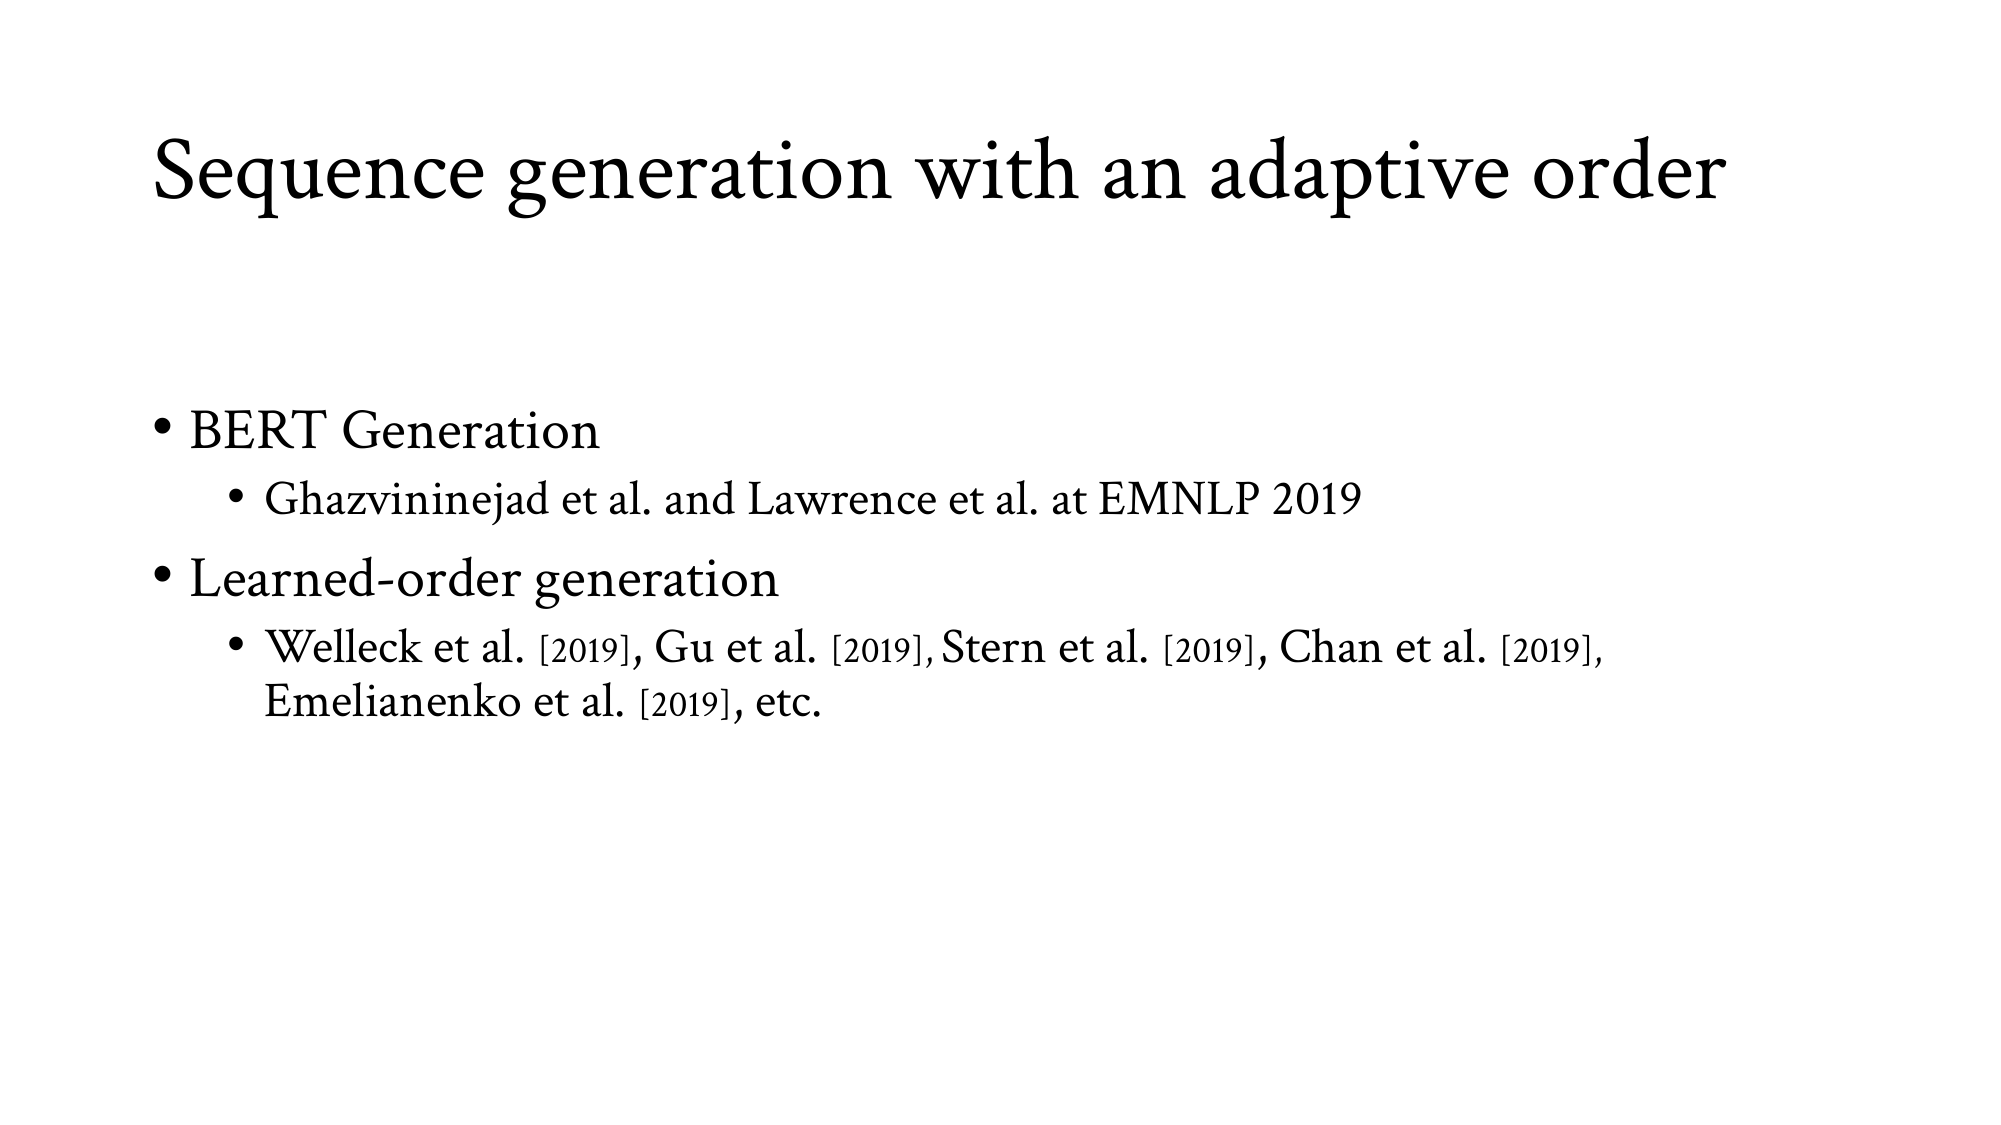

# Sequence generation with an adaptive order

BERT Generation
Ghazvininejad et al. and Lawrence et al. at EMNLP 2019
Learned-order generation
Welleck et al. [2019], Gu et al. [2019], Stern et al. [2019], Chan et al. [2019], Emelianenko et al. [2019], etc.